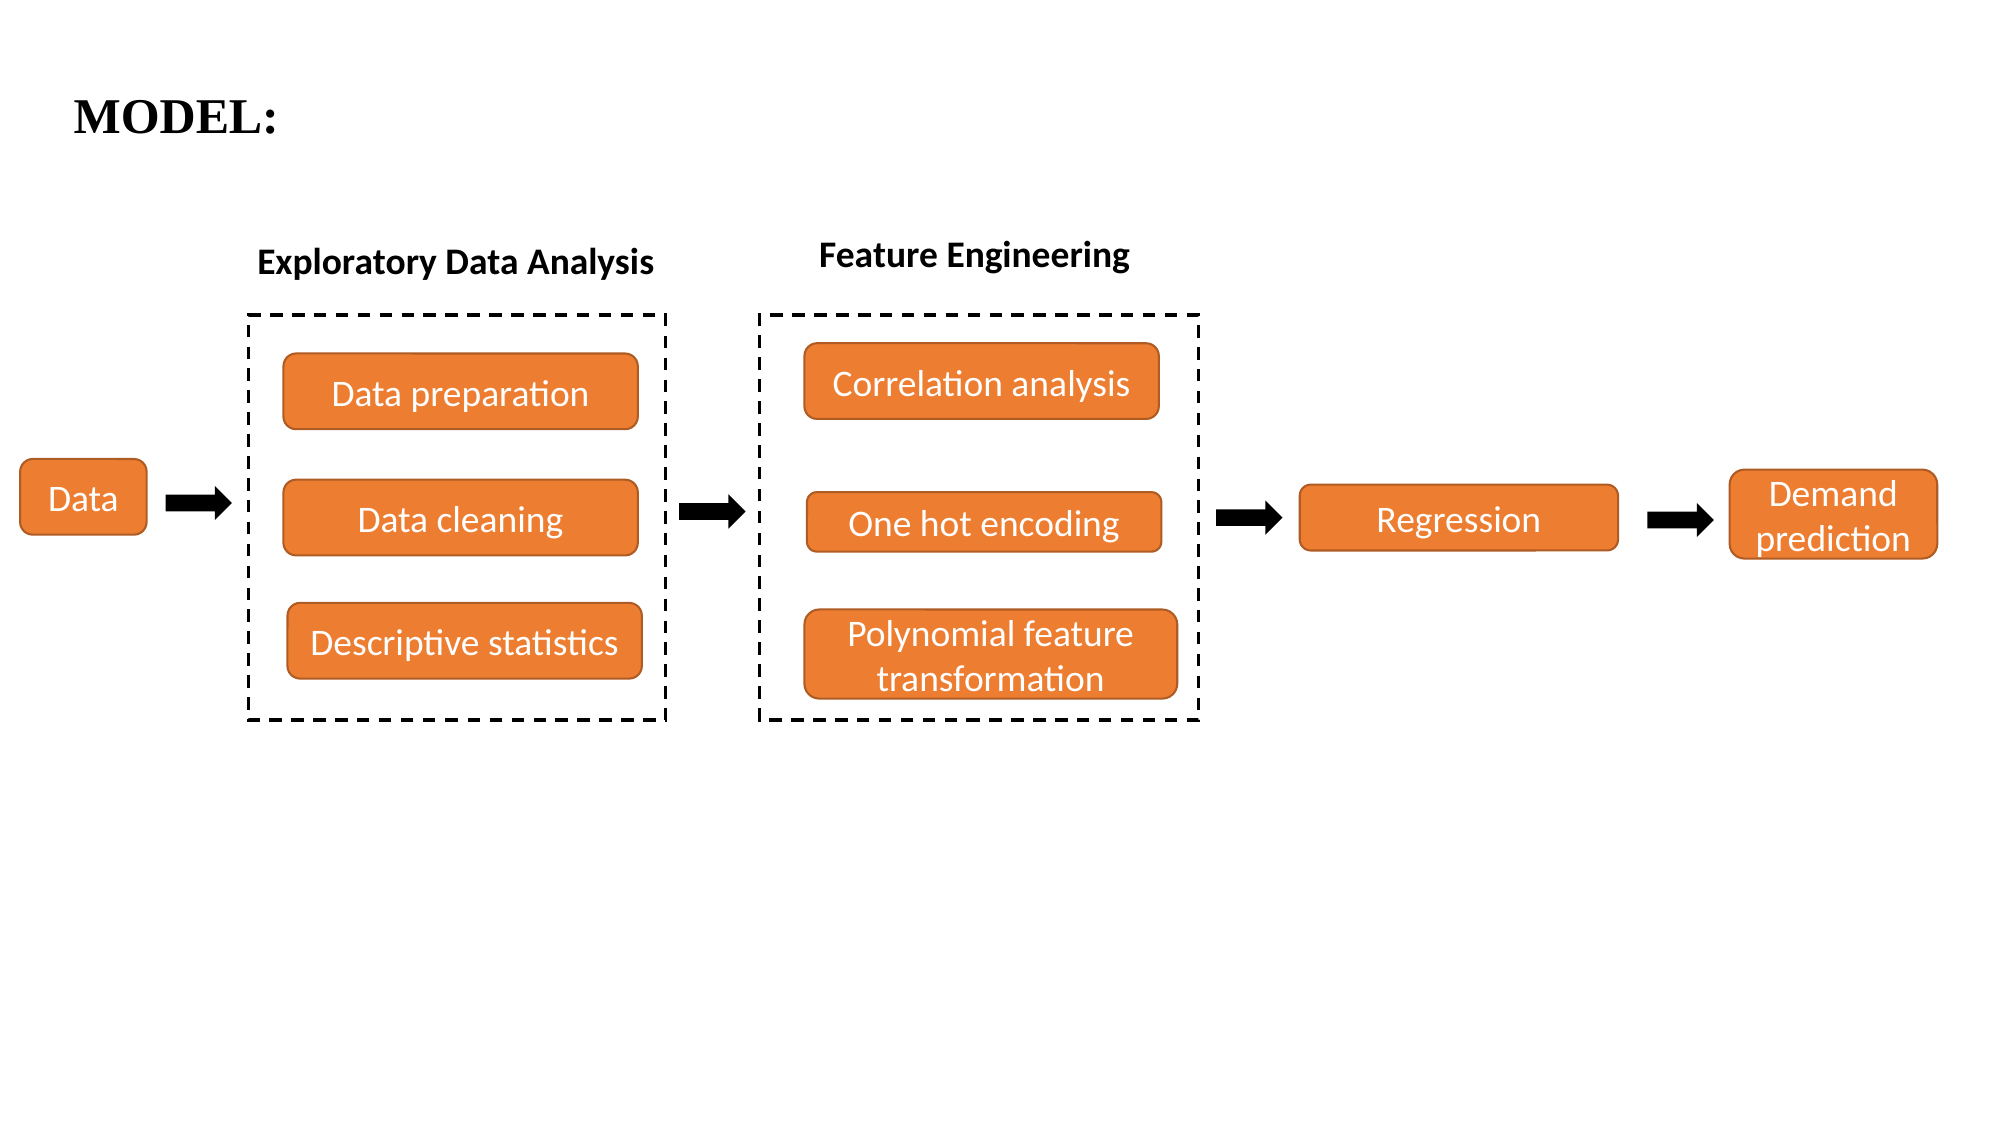

MODEL:
Feature Engineering
Exploratory Data Analysis

Correlation analysis
Data preparation
Data
Demand prediction
Data cleaning
Regression

One hot encoding

Descriptive statistics
Polynomial feature transformation